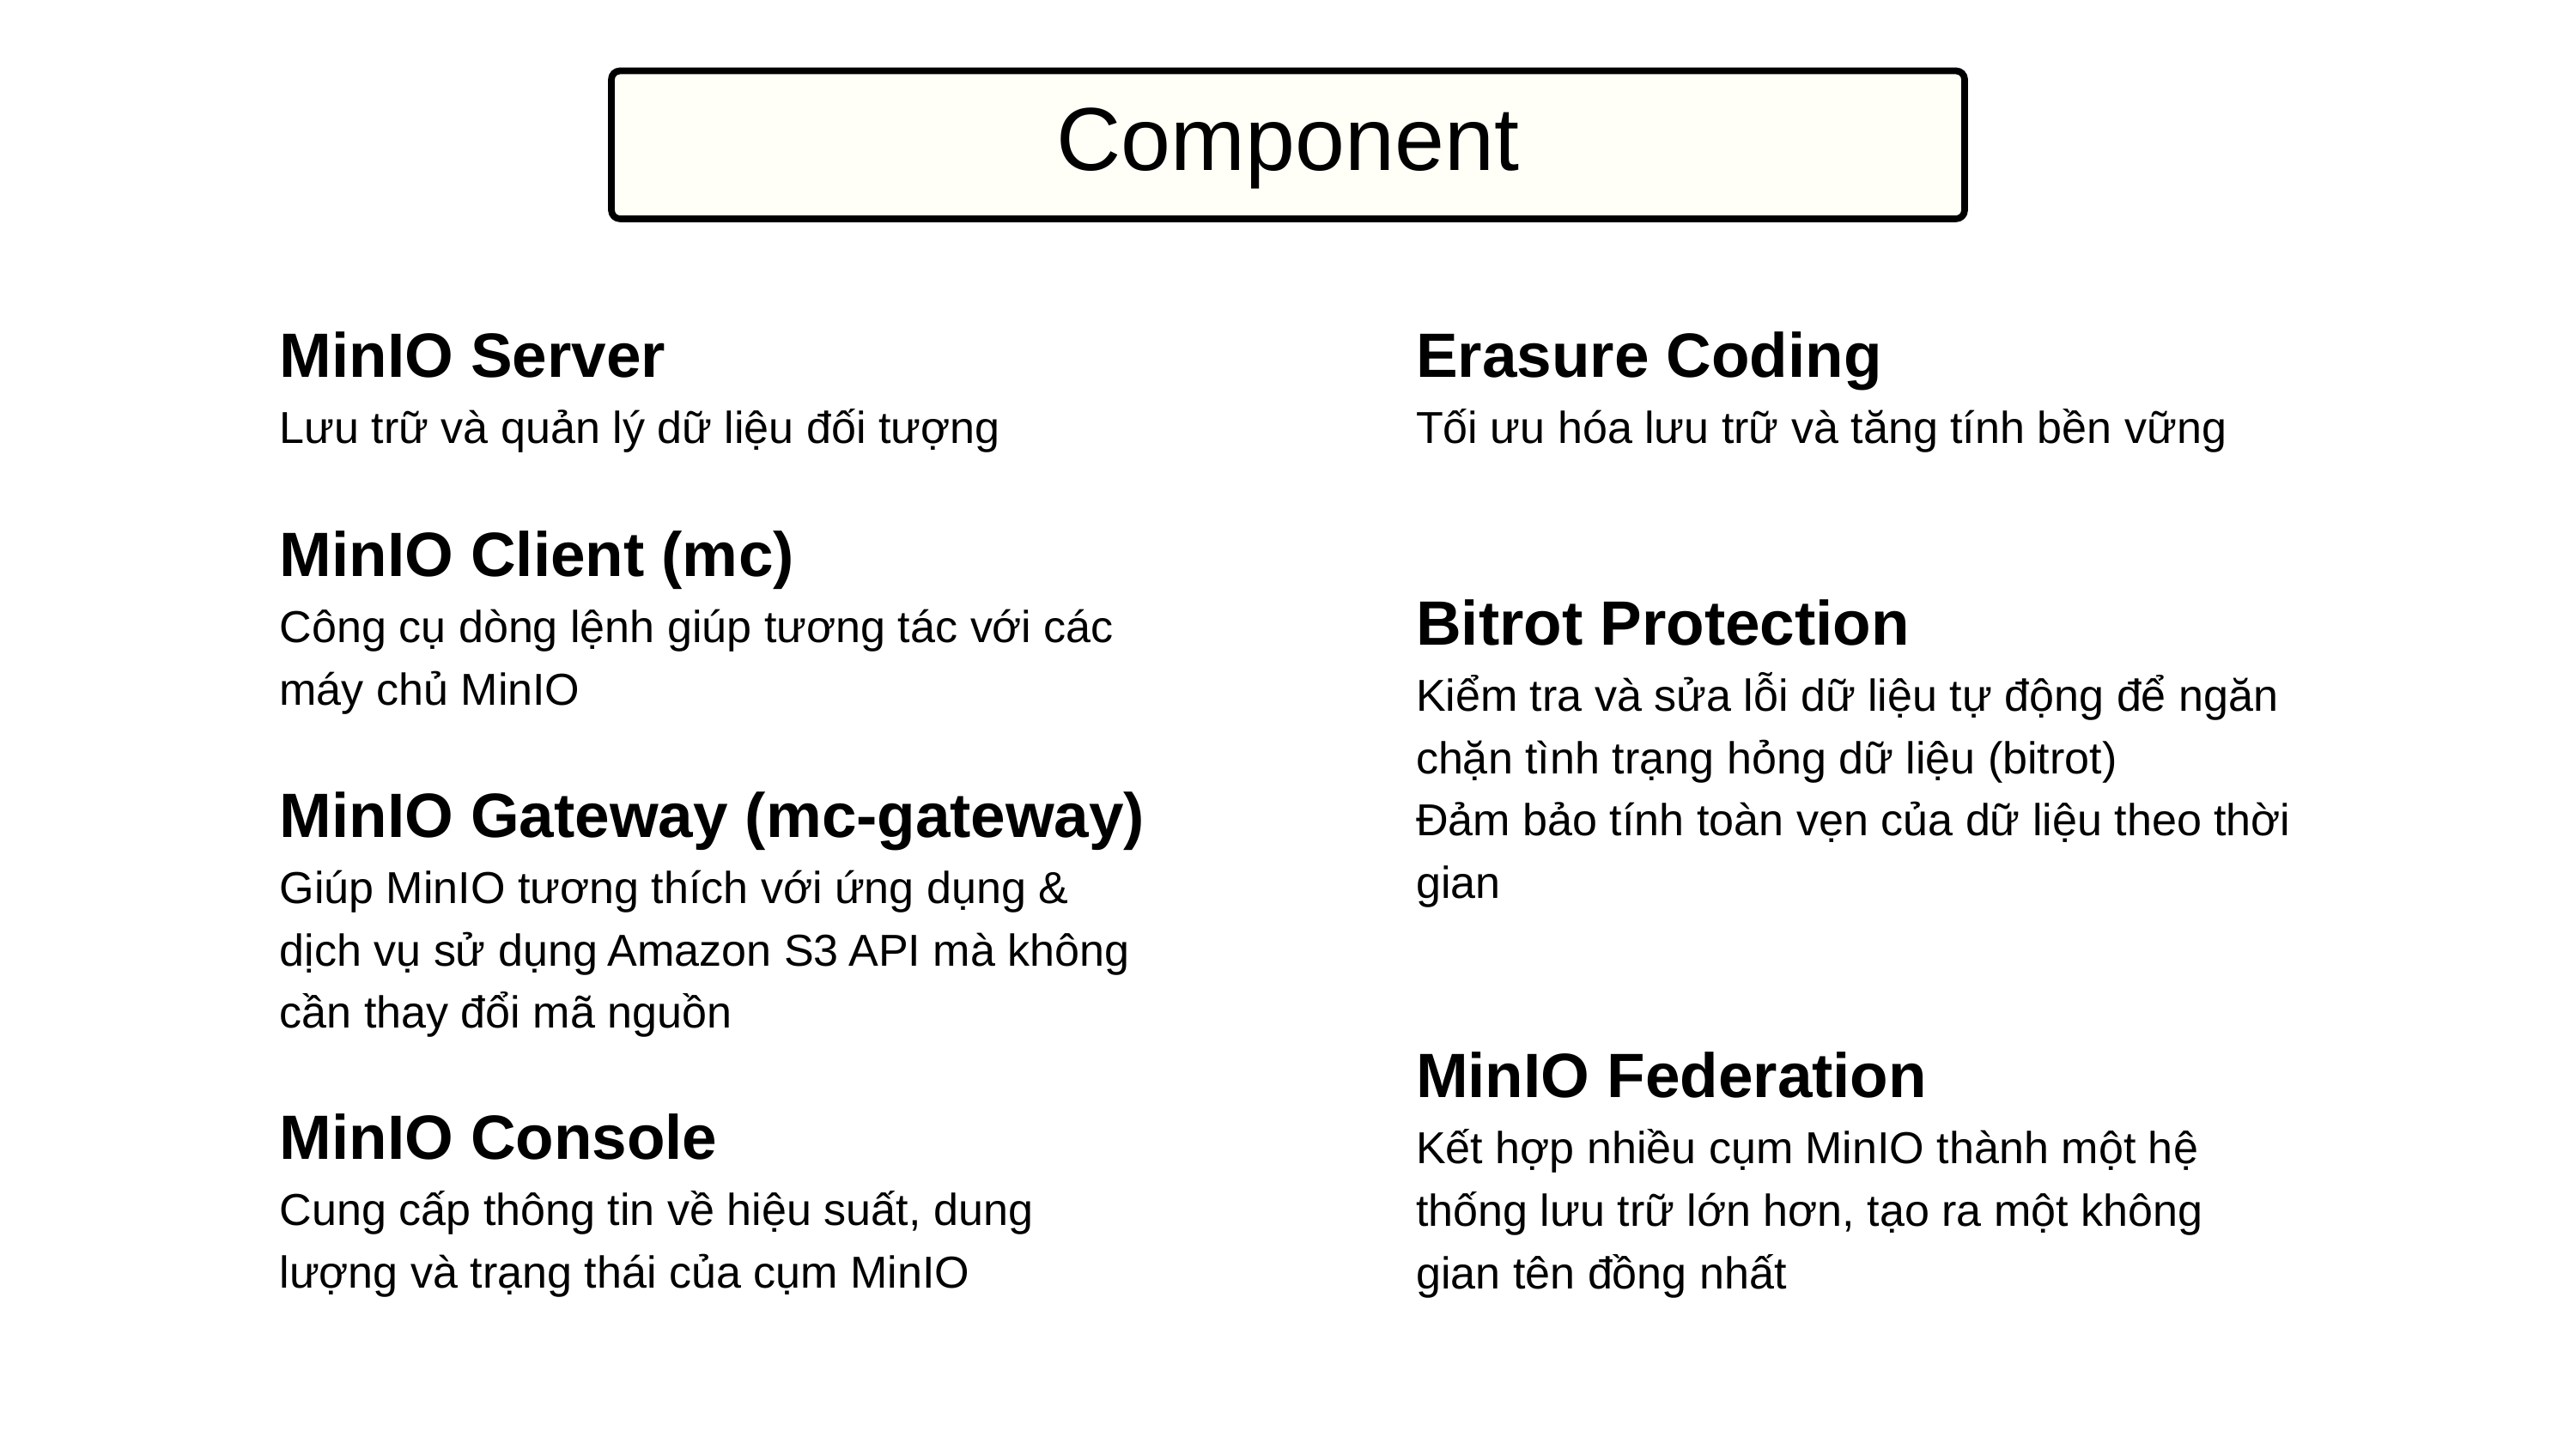

Component

MinIO Server
Lưu trữ và quản lý dữ liệu đối tượng
Erasure Coding
Tối ưu hóa lưu trữ và tăng tính bền vững
MinIO Client (mc)
Công cụ dòng lệnh giúp tương tác với các máy chủ MinIO
Bitrot Protection
Kiểm tra và sửa lỗi dữ liệu tự động để ngăn chặn tình trạng hỏng dữ liệu (bitrot)
Đảm bảo tính toàn vẹn của dữ liệu theo thời gian
MinIO Gateway (mc-gateway)
Giúp MinIO tương thích với ứng dụng & dịch vụ sử dụng Amazon S3 API mà không cần thay đổi mã nguồn
MinIO Federation
Kết hợp nhiều cụm MinIO thành một hệ thống lưu trữ lớn hơn, tạo ra một không gian tên đồng nhất
MinIO Console
Cung cấp thông tin về hiệu suất, dung lượng và trạng thái của cụm MinIO